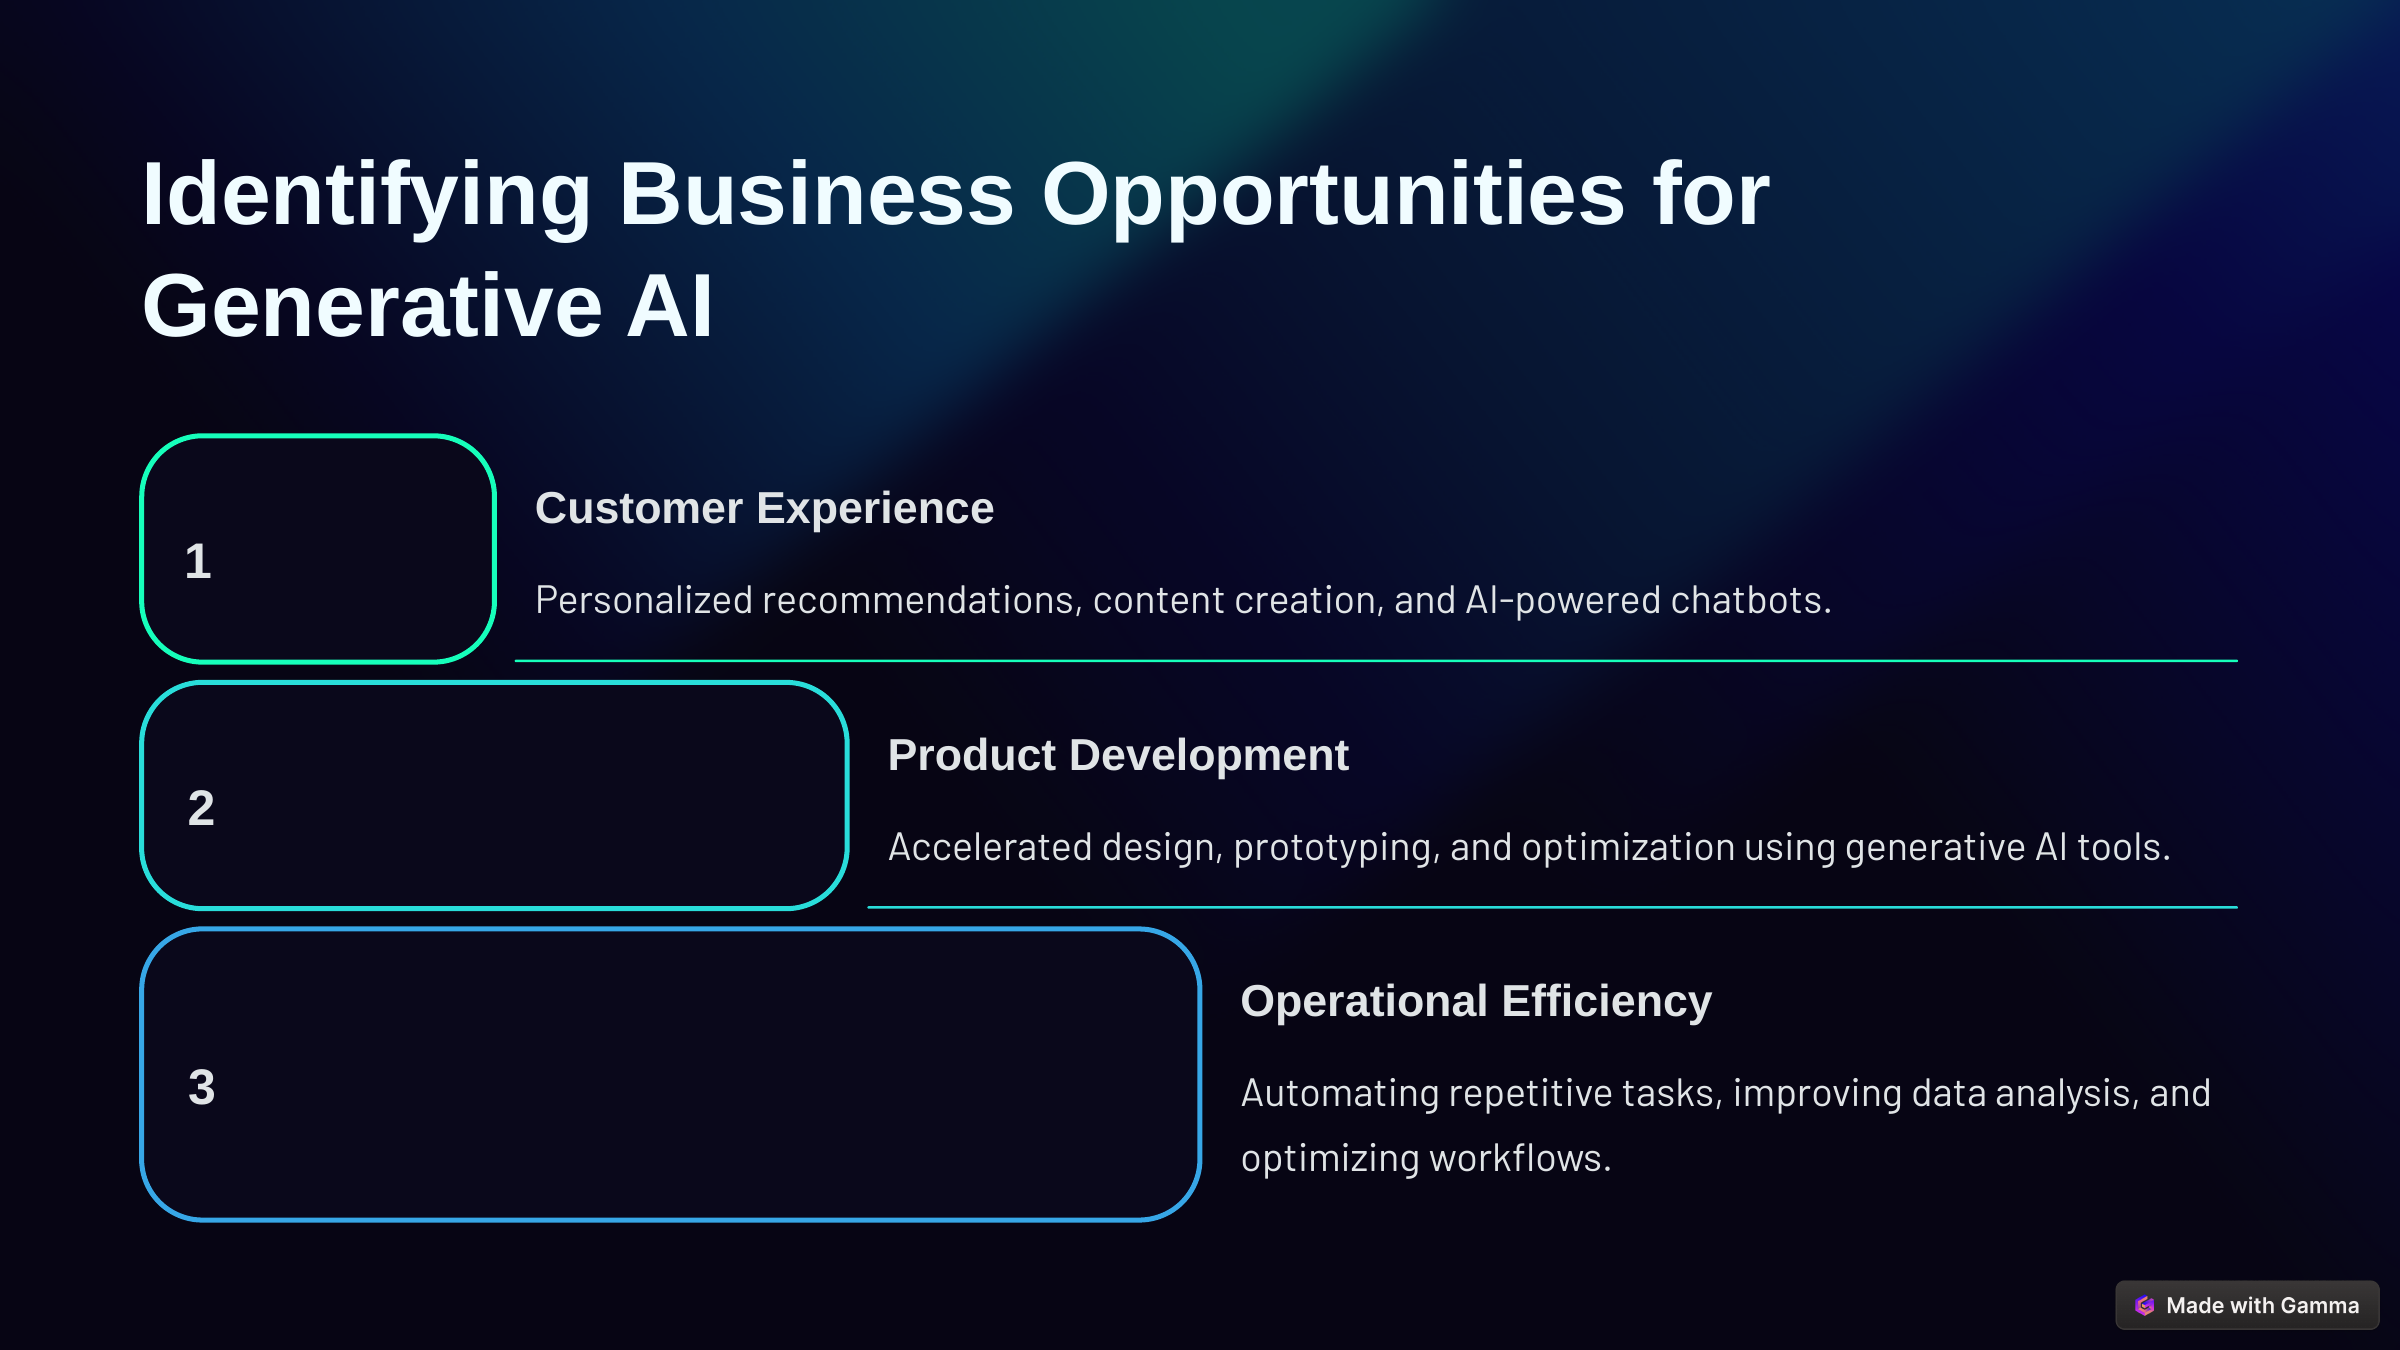

Identifying Business Opportunities for Generative AI

Customer Experience
1
Personalized recommendations, content creation, and AI-powered chatbots.

Product Development
2
Accelerated design, prototyping, and optimization using generative AI tools.

Operational Efficiency
3
Automating repetitive tasks, improving data analysis, and optimizing workflows.